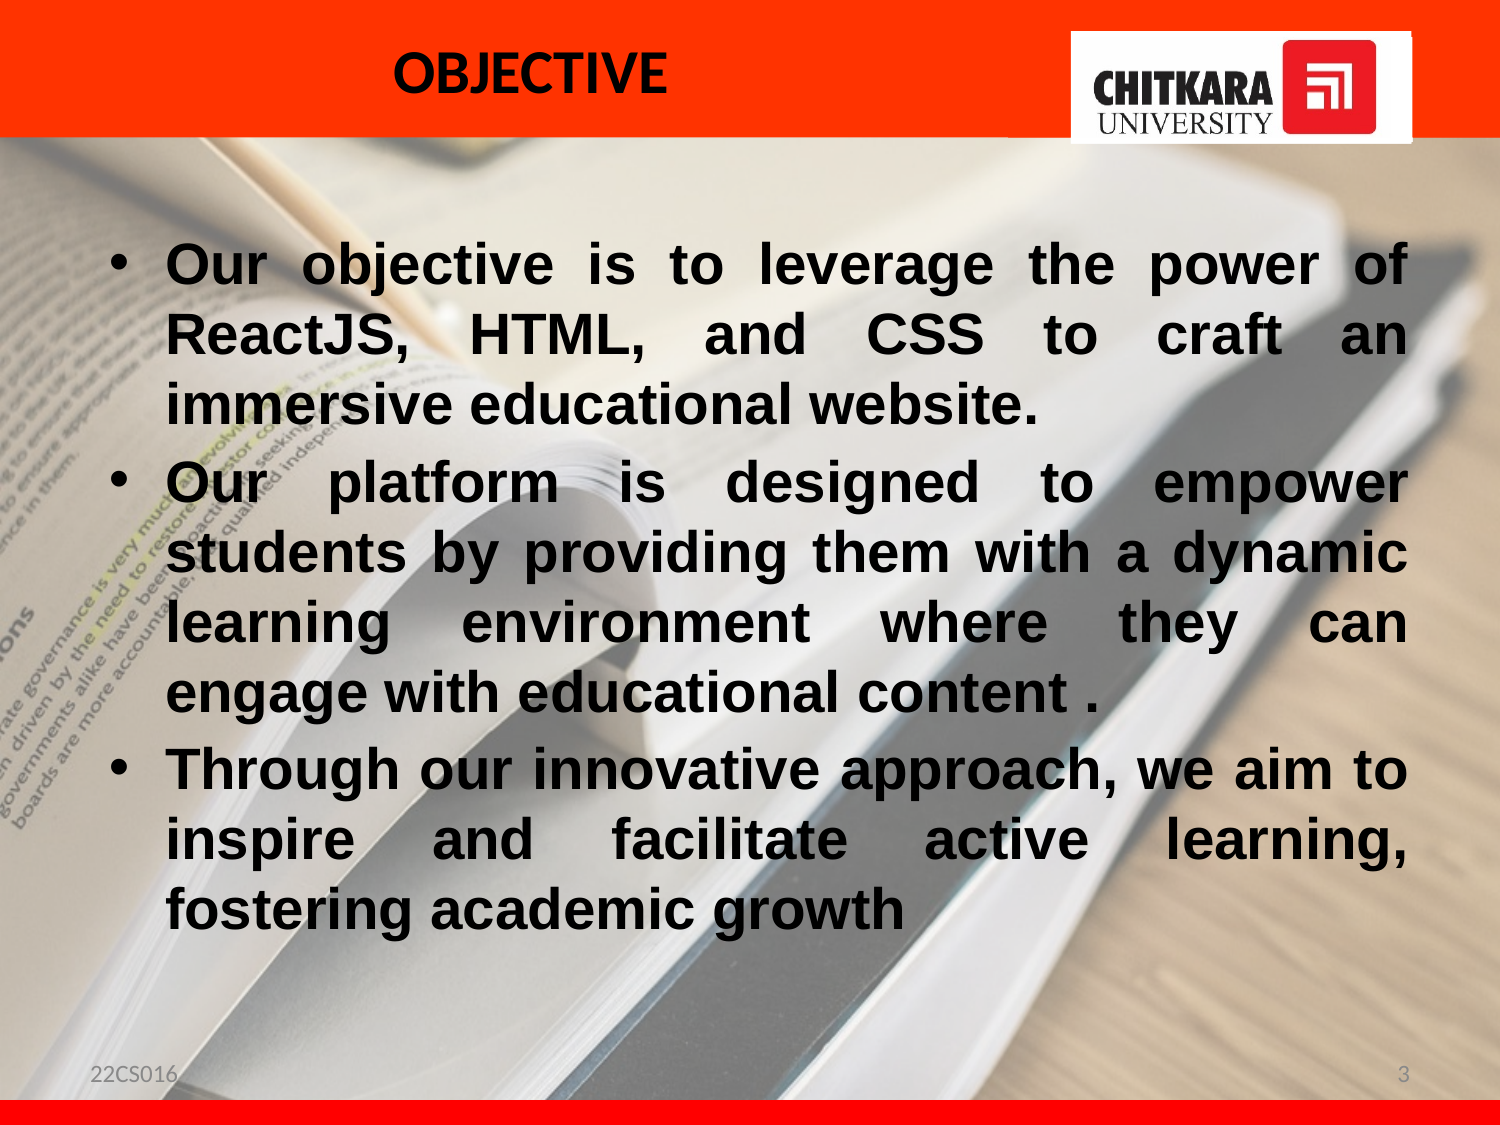

# OBJECTIVE
Our objective is to leverage the power of ReactJS, HTML, and CSS to craft an immersive educational website.
Our platform is designed to empower students by providing them with a dynamic learning environment where they can engage with educational content .
Through our innovative approach, we aim to inspire and facilitate active learning, fostering academic growth
22CS016
3